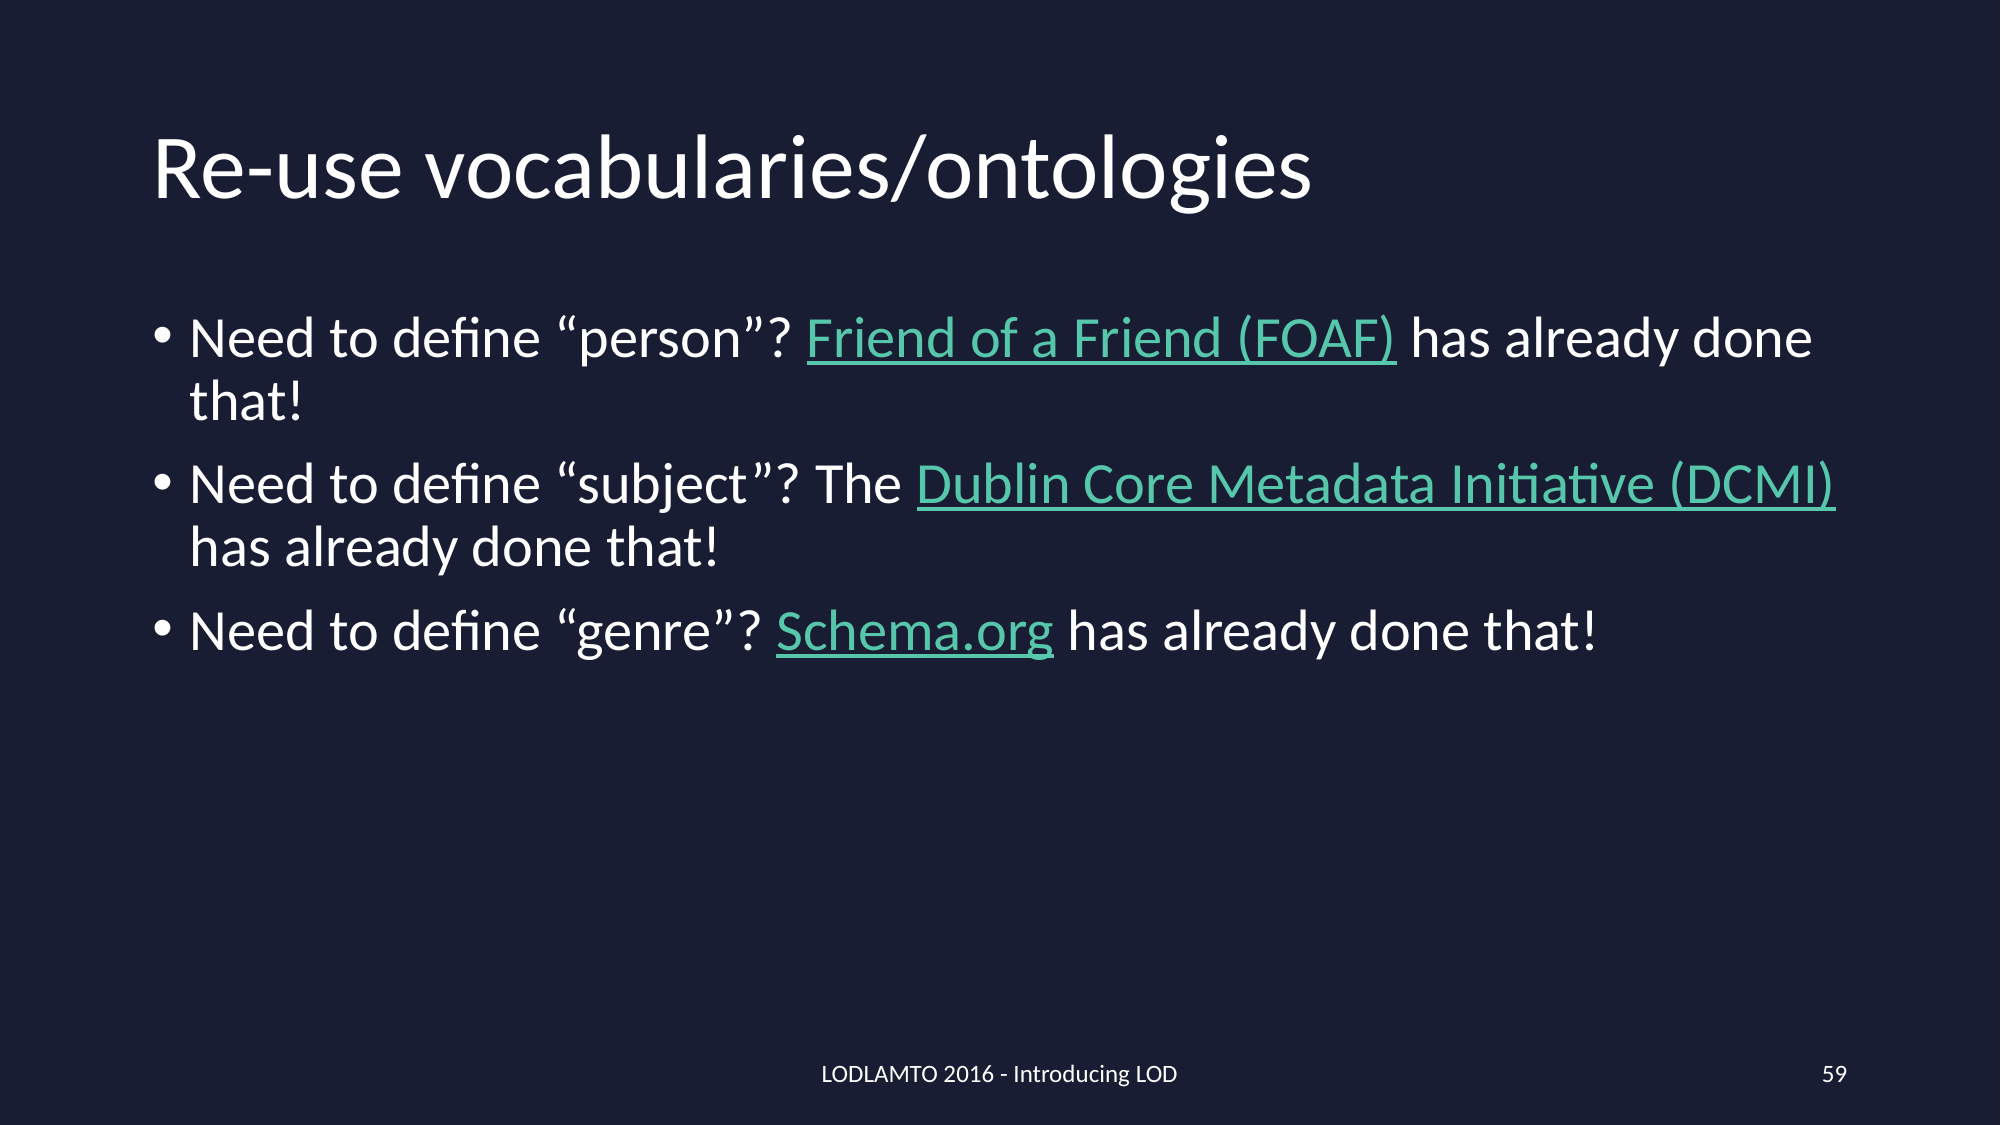

# Re-use vocabularies/ontologies
Need to define “person”? Friend of a Friend (FOAF) has already done that!
Need to define “subject”? The Dublin Core Metadata Initiative (DCMI) has already done that!
Need to define “genre”? Schema.org has already done that!
LODLAMTO 2016 - Introducing LOD
59